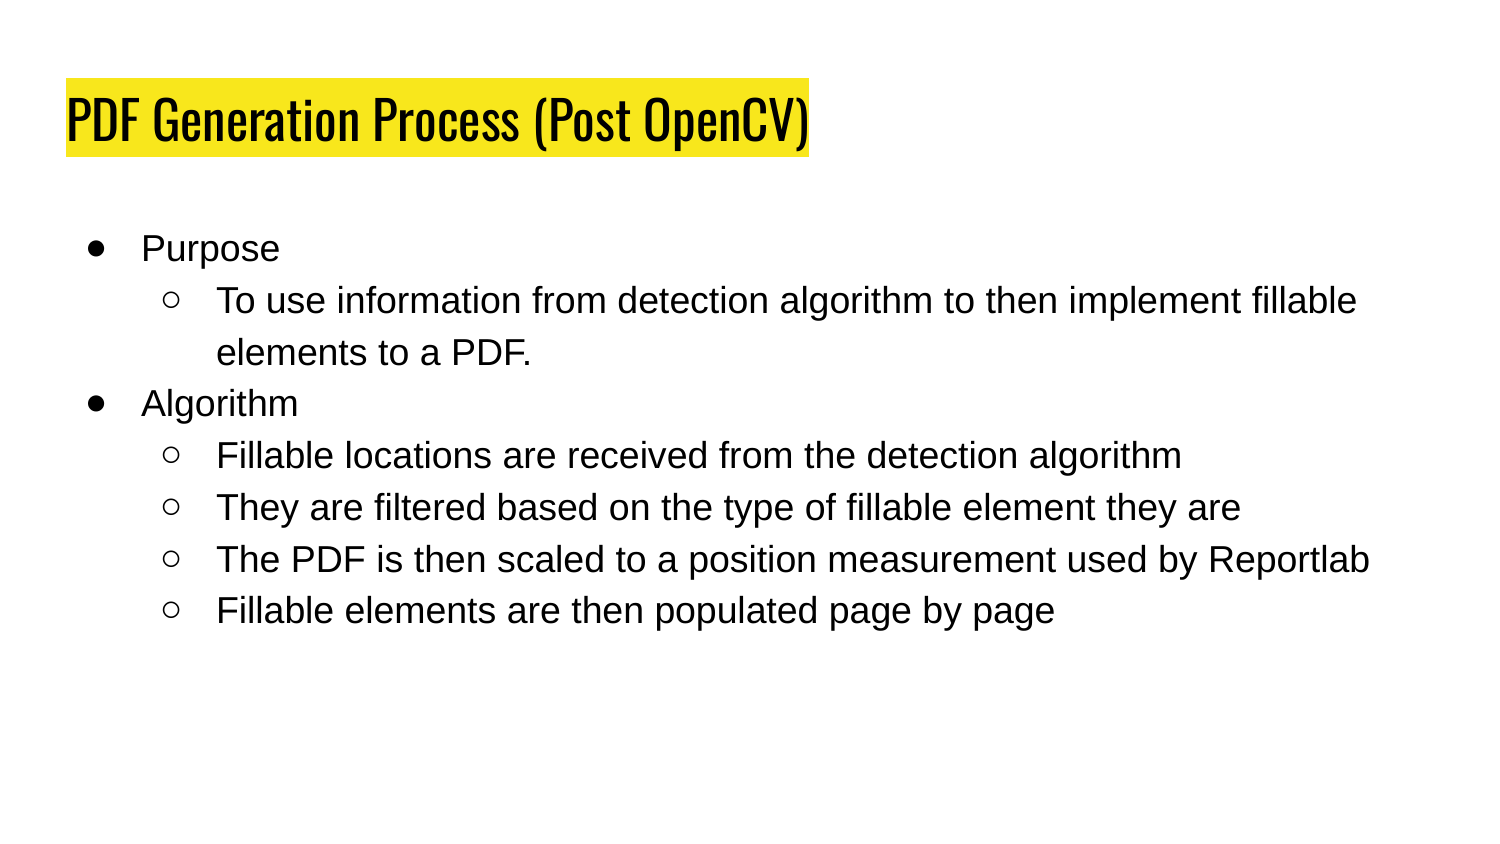

# PDF Generation Process (Post OpenCV)
Purpose
To use information from detection algorithm to then implement fillable elements to a PDF.
Algorithm
Fillable locations are received from the detection algorithm
They are filtered based on the type of fillable element they are
The PDF is then scaled to a position measurement used by Reportlab
Fillable elements are then populated page by page